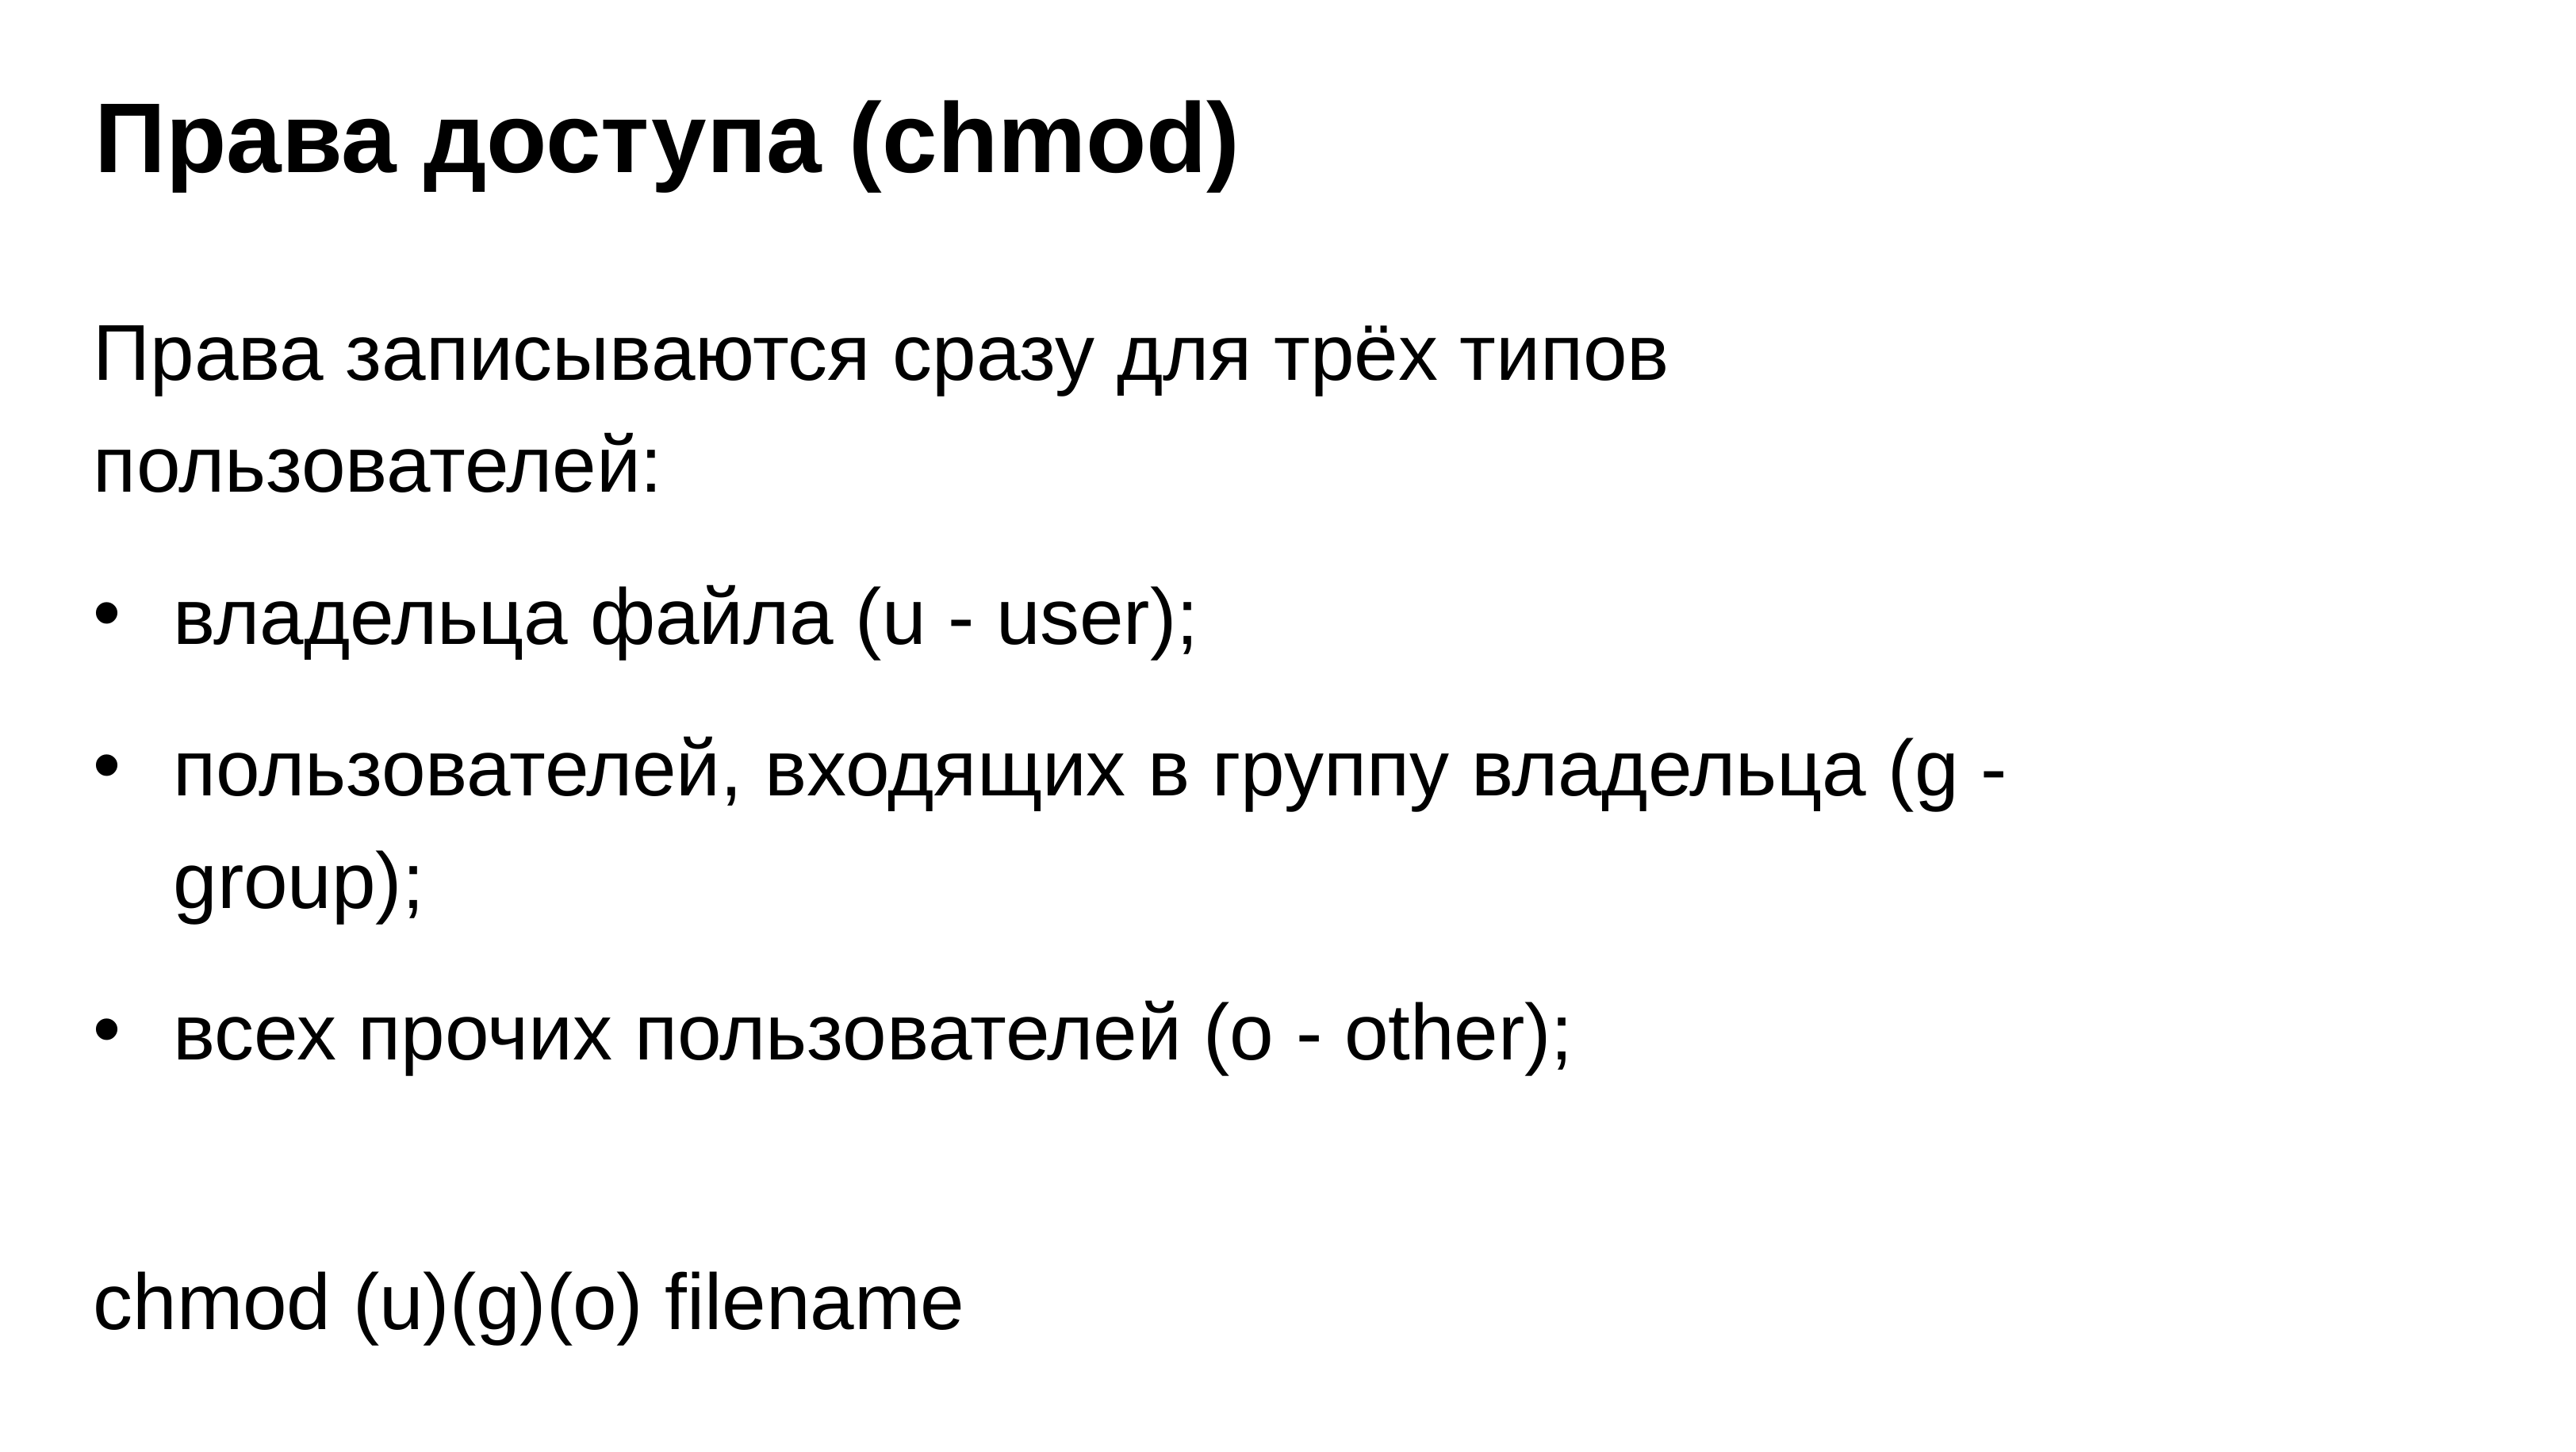

Права доступа (chmod)
Права записываются сразу для трёх типов пользователей:
владельца файла (u - user);
пользователей, входящих в группу владельца (g - group);
всех прочих пользователей (o - other);

chmod (u)(g)(o) filename
17